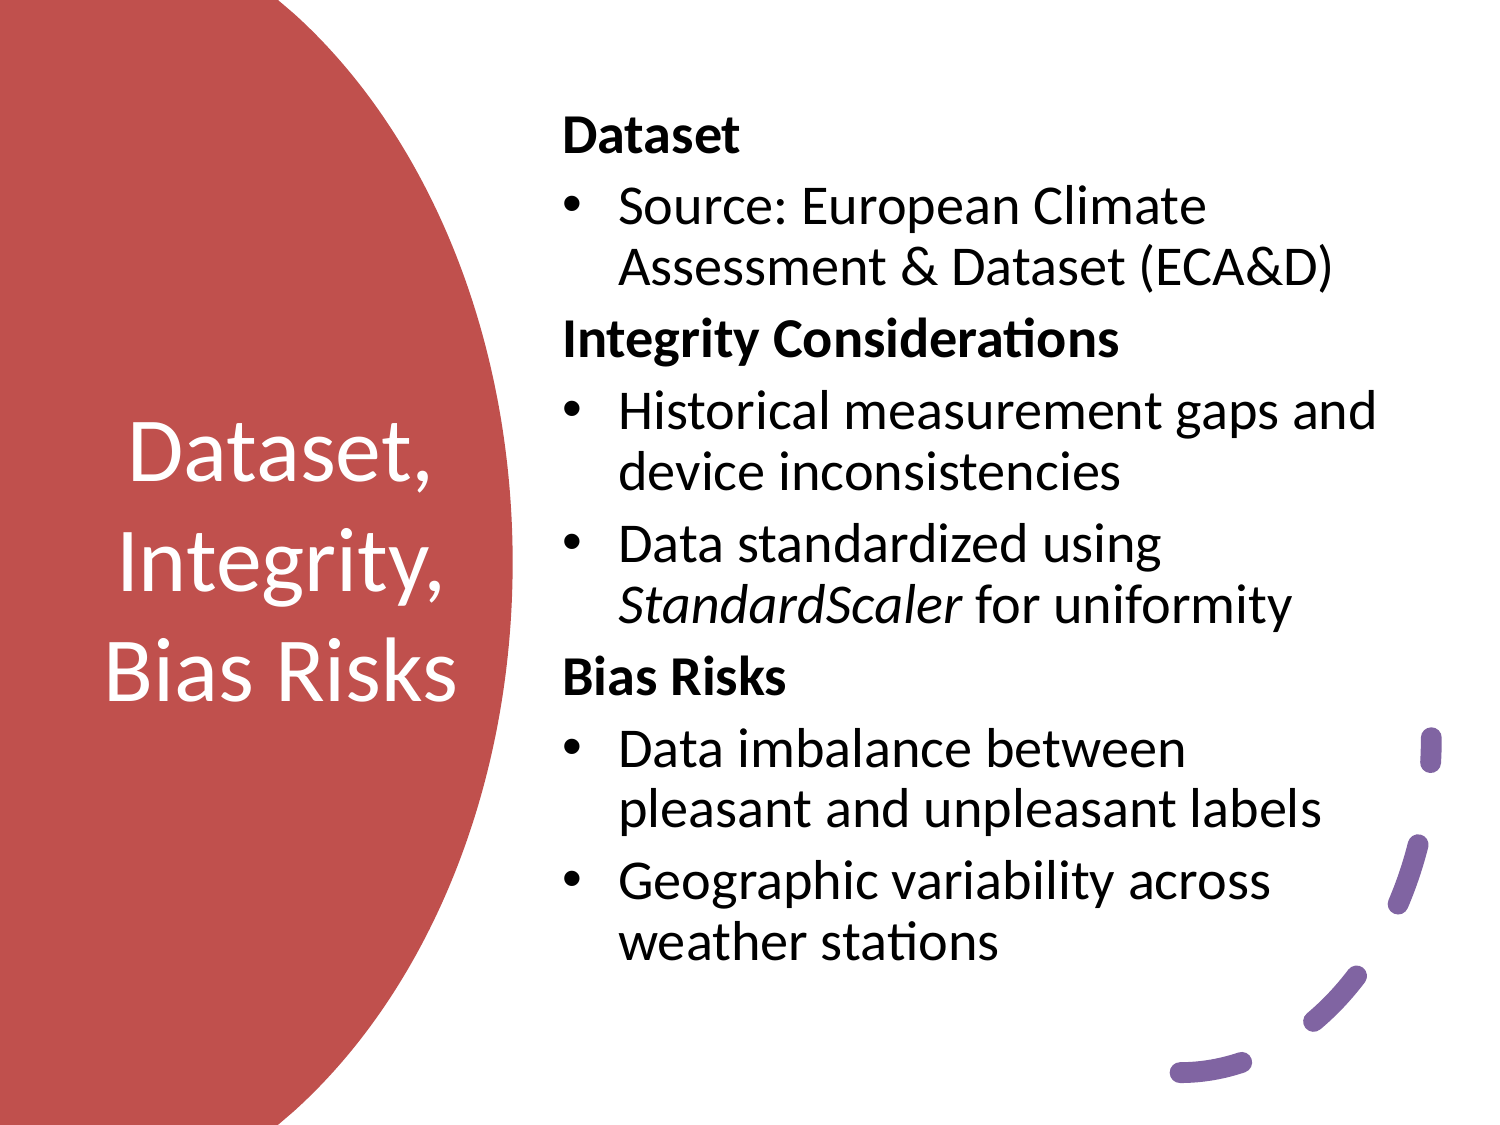

Dataset
Source: European Climate Assessment & Dataset (ECA&D)
Integrity Considerations
Historical measurement gaps and device inconsistencies
Data standardized using StandardScaler for uniformity
Bias Risks
Data imbalance between pleasant and unpleasant labels
Geographic variability across weather stations

# Dataset, Integrity, Bias Risks